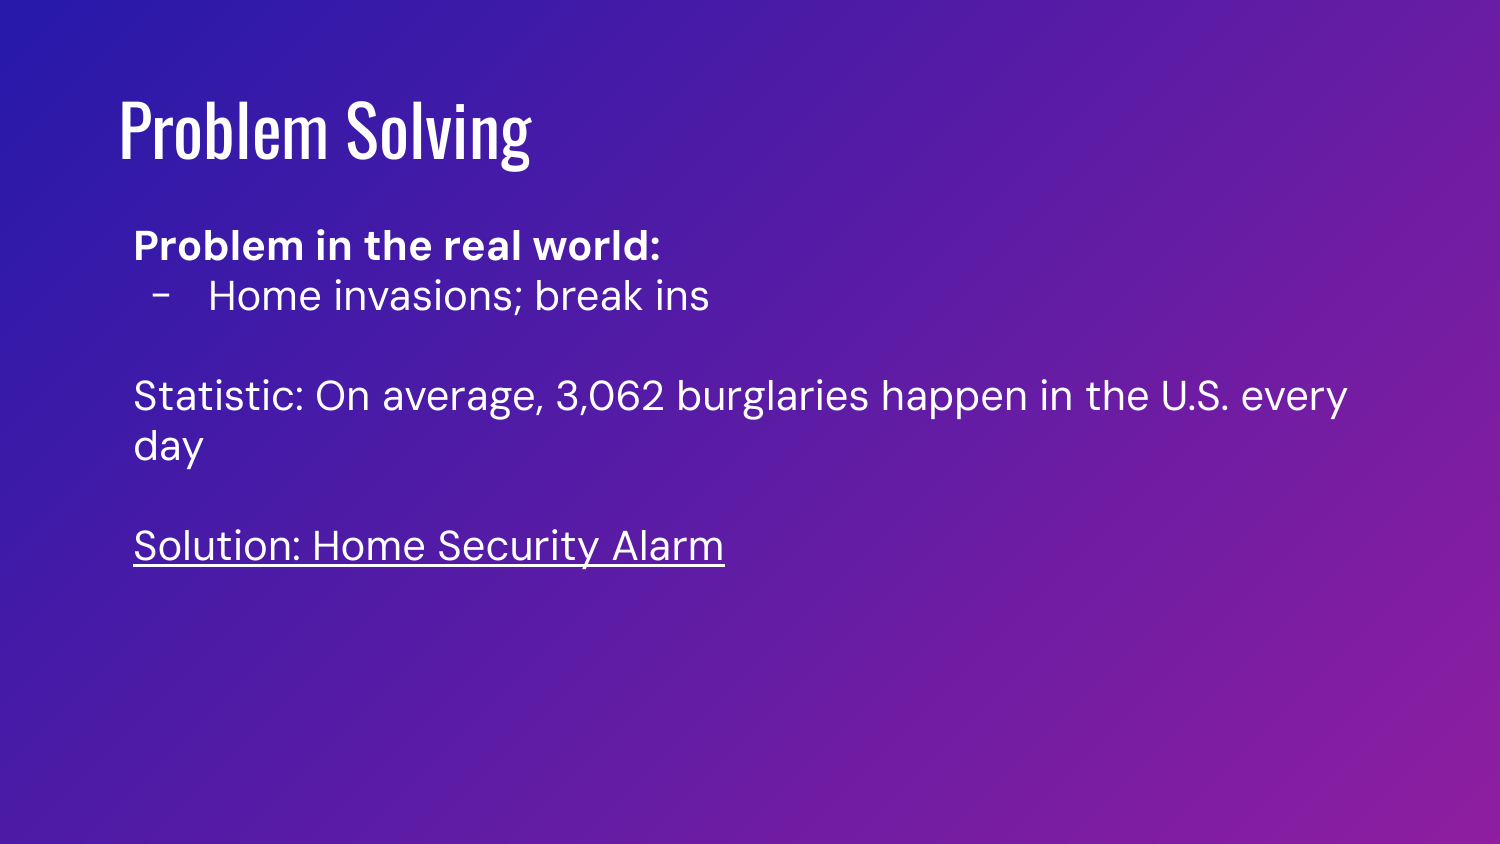

# Problem Solving
Problem in the real world:
Home invasions; break ins

Statistic: On average, 3,062 burglaries happen in the U.S. every day

Solution: Home Security Alarm